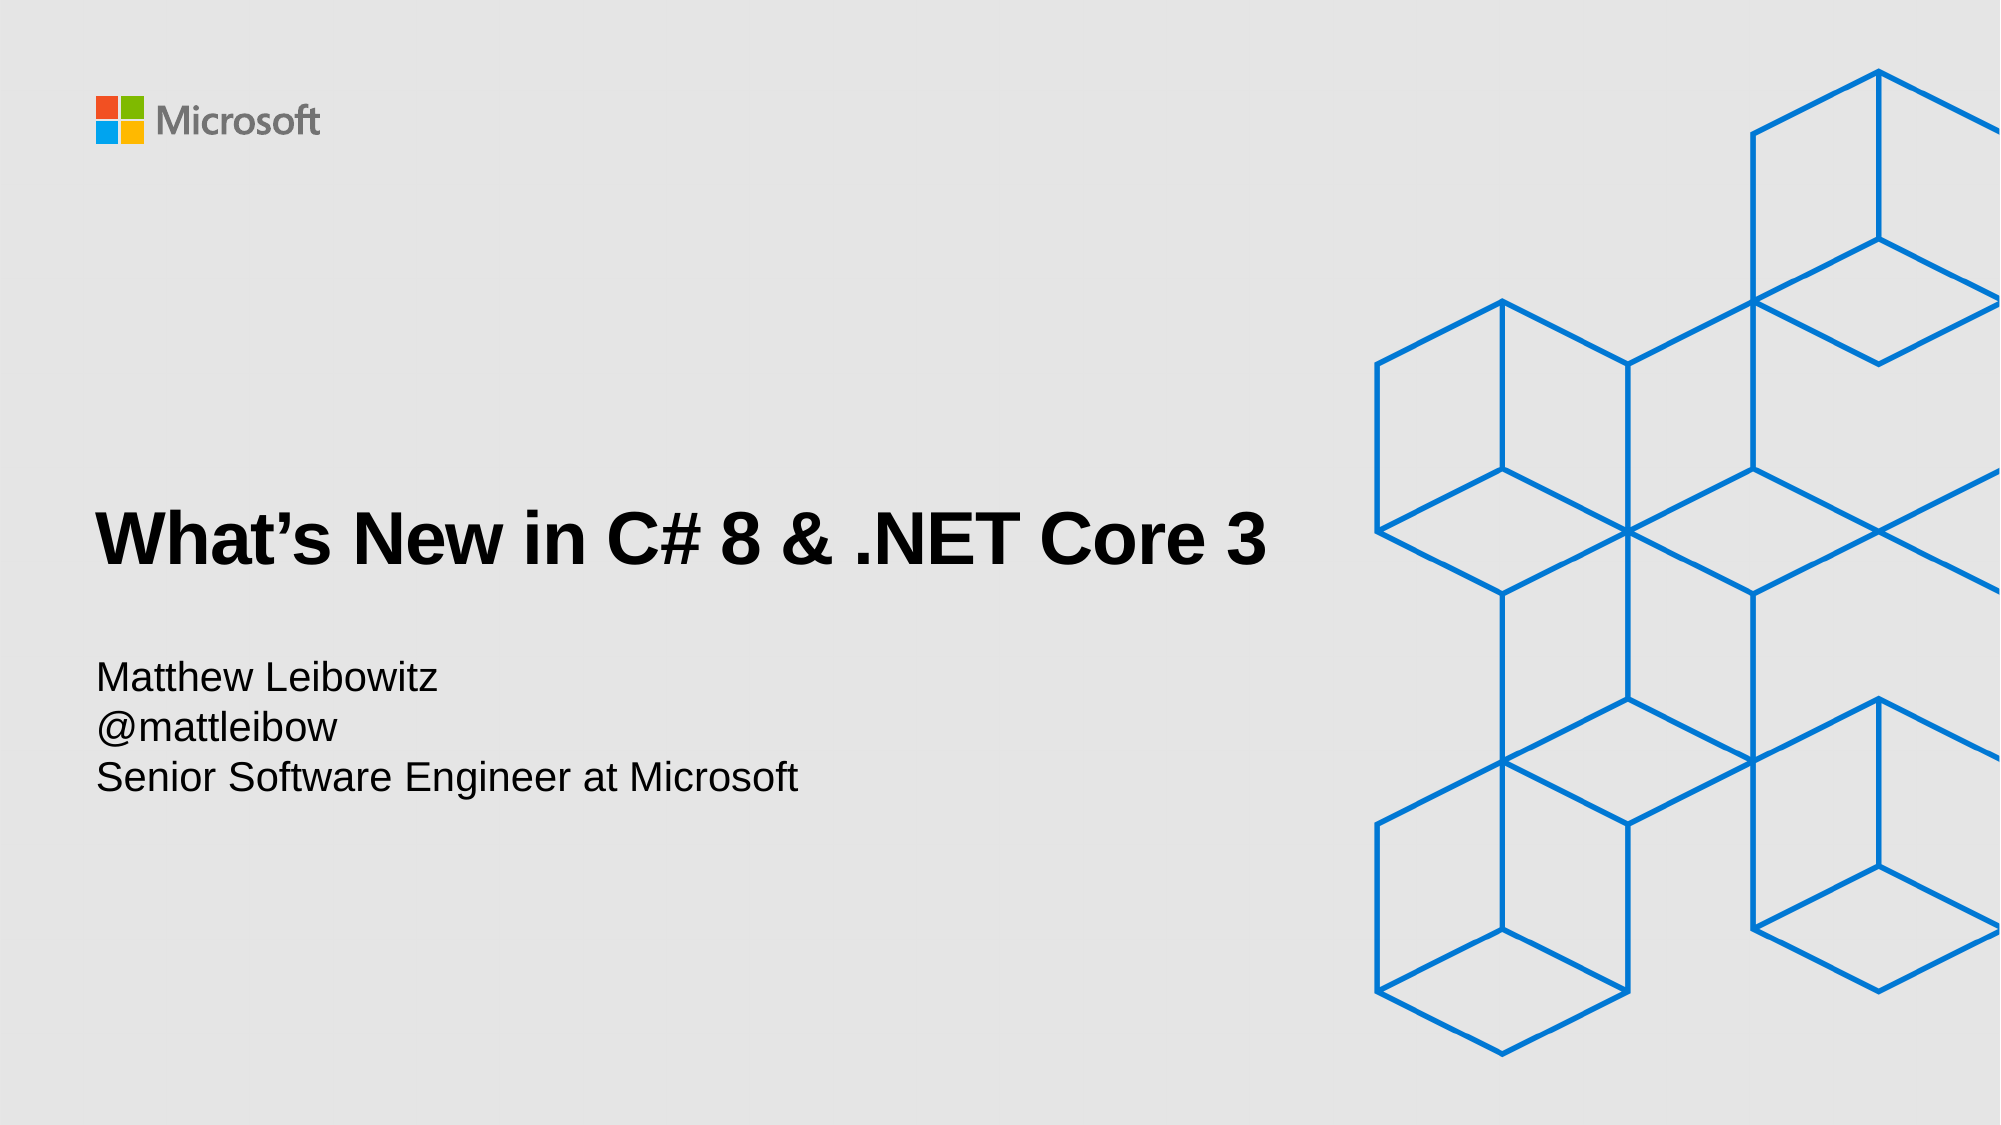

# What’s New in C# 8 & .NET Core 3
Matthew Leibowitz
@mattleibow
Senior Software Engineer at Microsoft